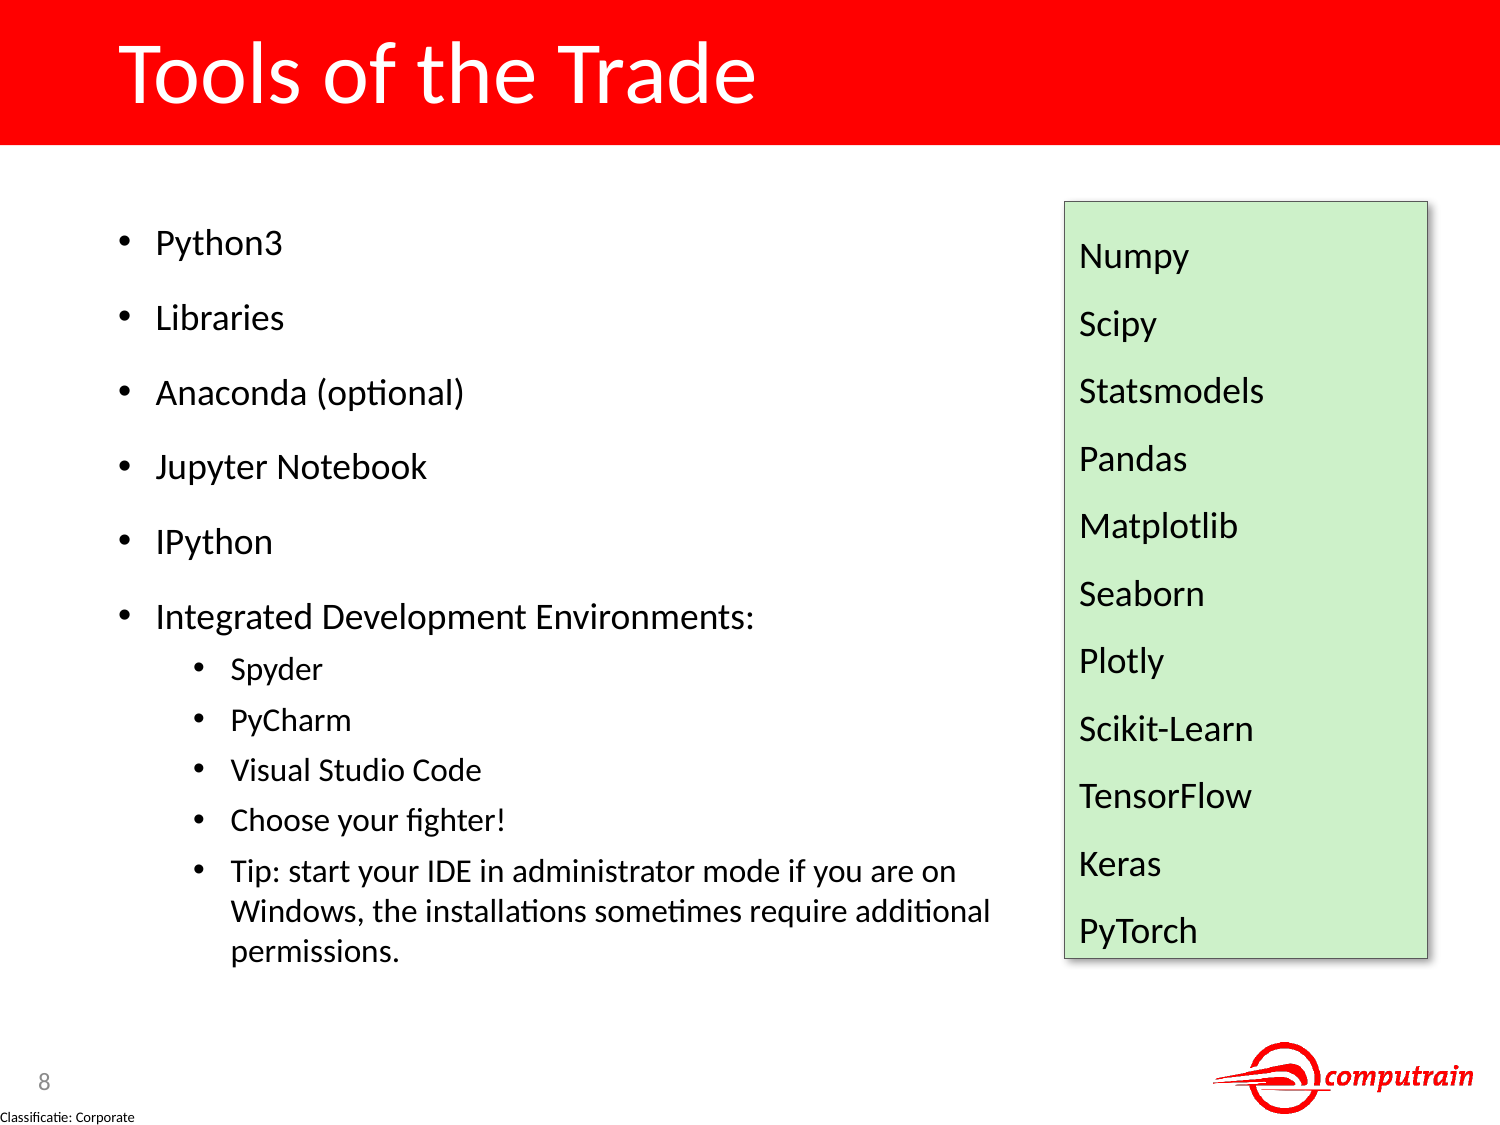

# Tools of the Trade
Python3
Libraries
Anaconda (optional)
Jupyter Notebook
IPython
Integrated Development Environments:
Spyder
PyCharm
Visual Studio Code
Choose your fighter!
Tip: start your IDE in administrator mode if you are on Windows, the installations sometimes require additional permissions.

Numpy
Scipy
Statsmodels
Pandas
Matplotlib
Seaborn
Plotly
Scikit-Learn
TensorFlow
Keras
PyTorch

8